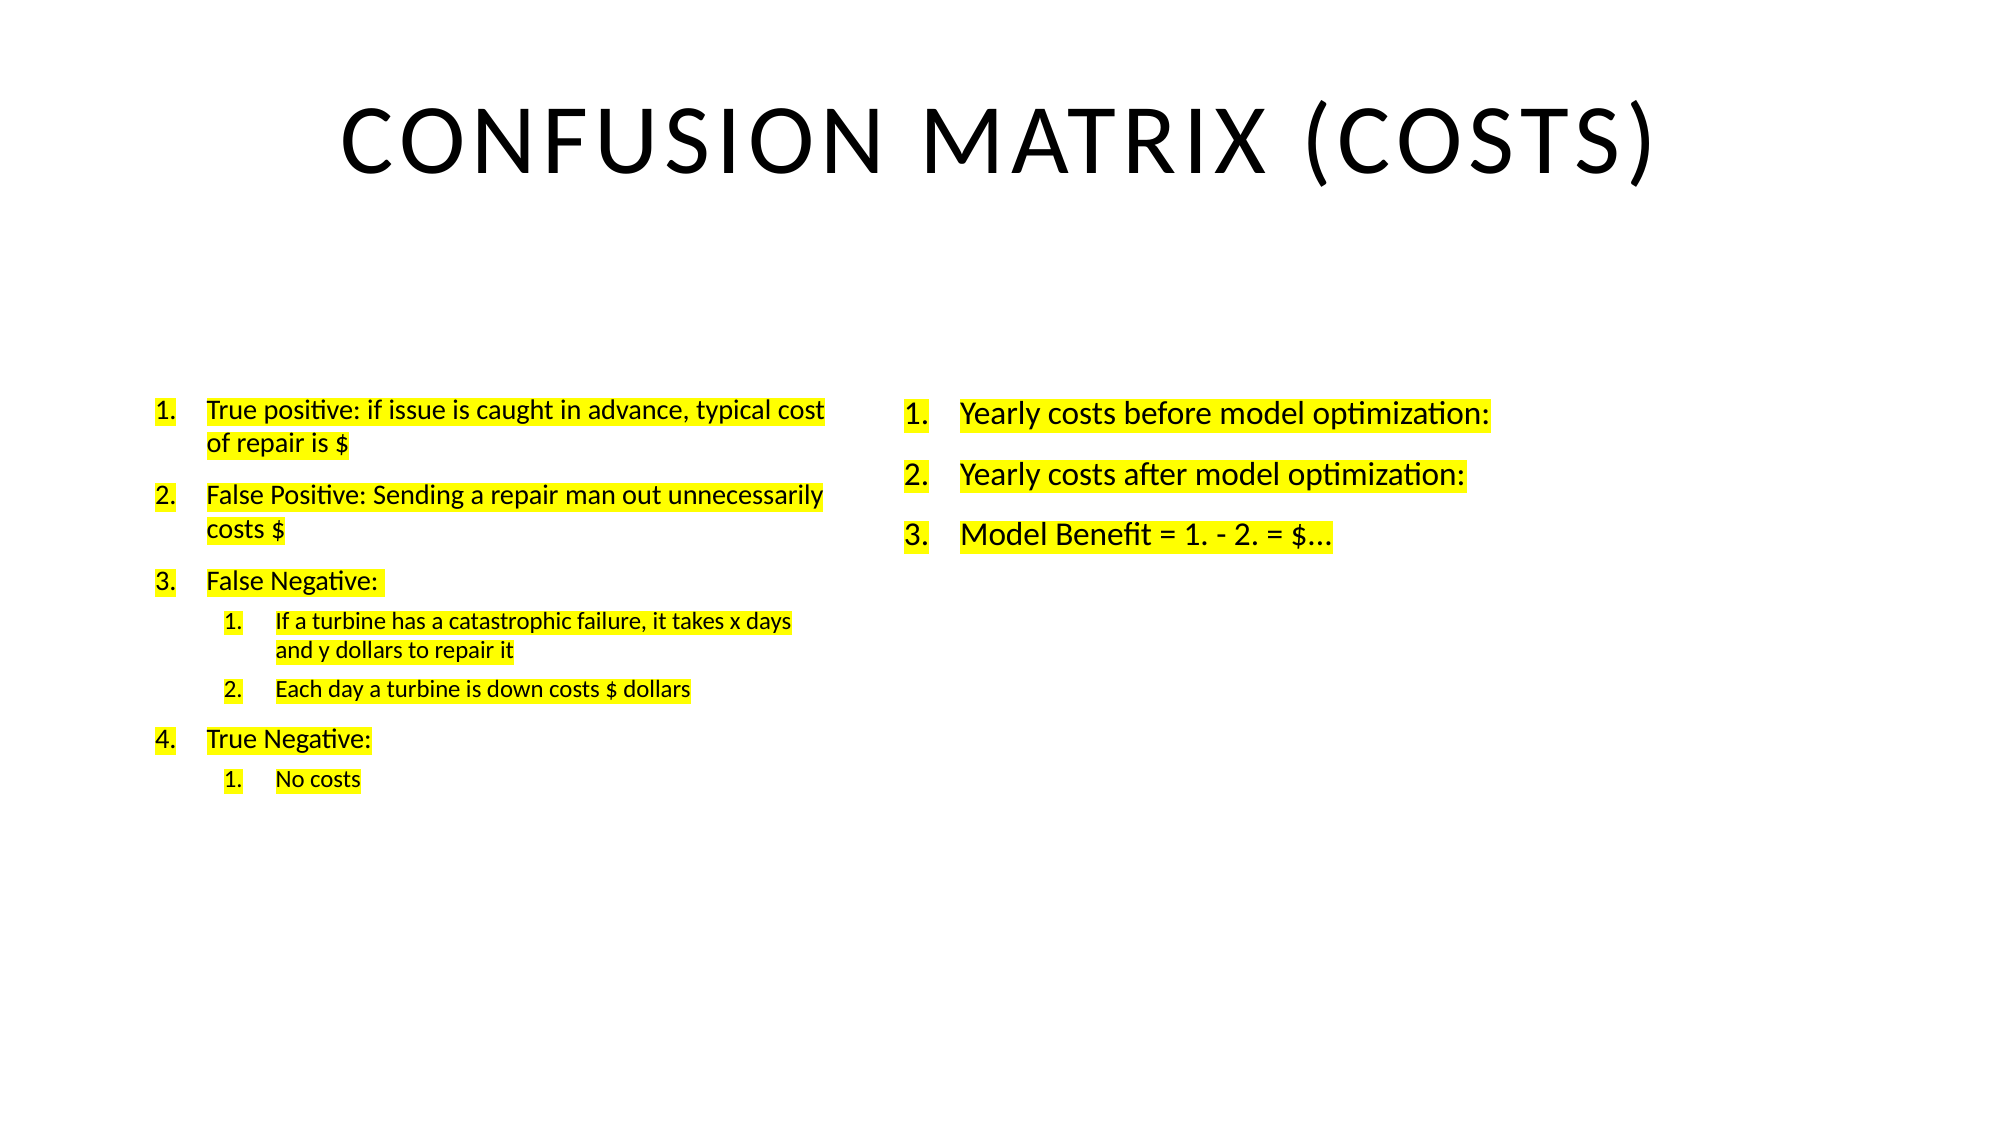

# Confusion Matrix (Costs)
True positive: if issue is caught in advance, typical cost of repair is $
False Positive: Sending a repair man out unnecessarily costs $
False Negative:
If a turbine has a catastrophic failure, it takes x days and y dollars to repair it
Each day a turbine is down costs $ dollars
True Negative:
No costs

Yearly costs before model optimization:
Yearly costs after model optimization:
Model Benefit = 1. - 2. = $...

11